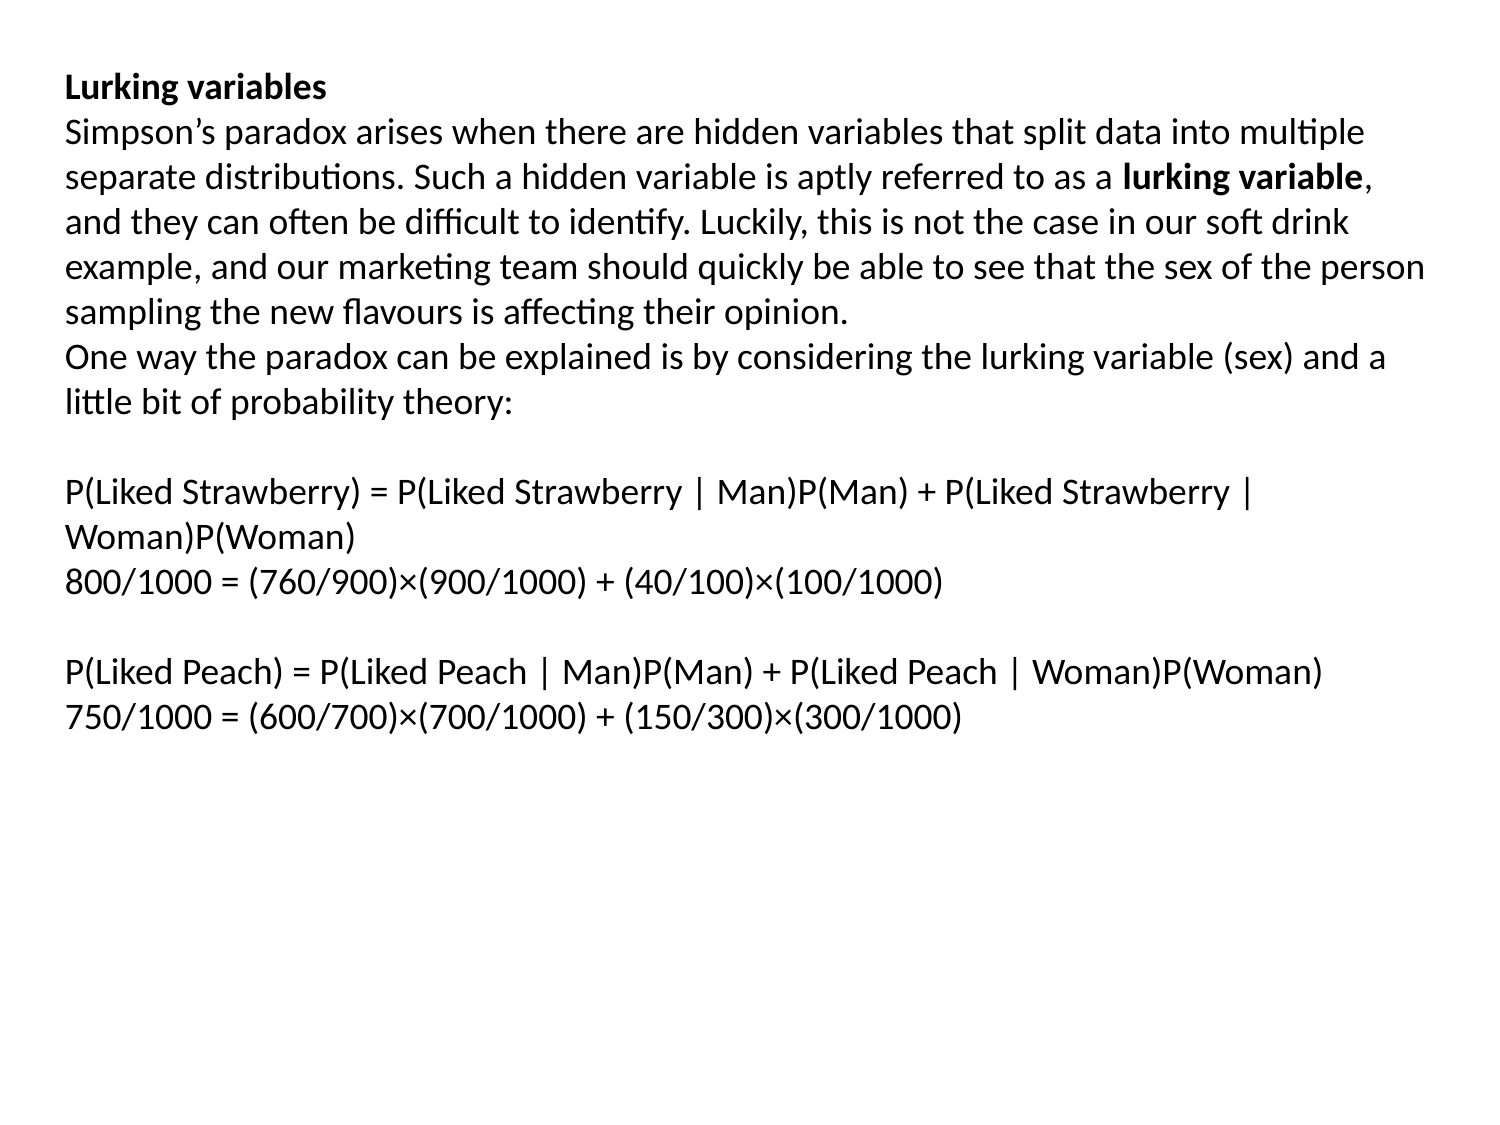

Lurking variables
Simpson’s paradox arises when there are hidden variables that split data into multiple separate distributions. Such a hidden variable is aptly referred to as a lurking variable, and they can often be difficult to identify. Luckily, this is not the case in our soft drink example, and our marketing team should quickly be able to see that the sex of the person sampling the new flavours is affecting their opinion.
One way the paradox can be explained is by considering the lurking variable (sex) and a little bit of probability theory:

P(Liked Strawberry) = P(Liked Strawberry | Man)P(Man) + P(Liked Strawberry | Woman)P(Woman)
800/1000 = (760/900)×(900/1000) + (40/100)×(100/1000)

P(Liked Peach) = P(Liked Peach | Man)P(Man) + P(Liked Peach | Woman)P(Woman)
750/1000 = (600/700)×(700/1000) + (150/300)×(300/1000)